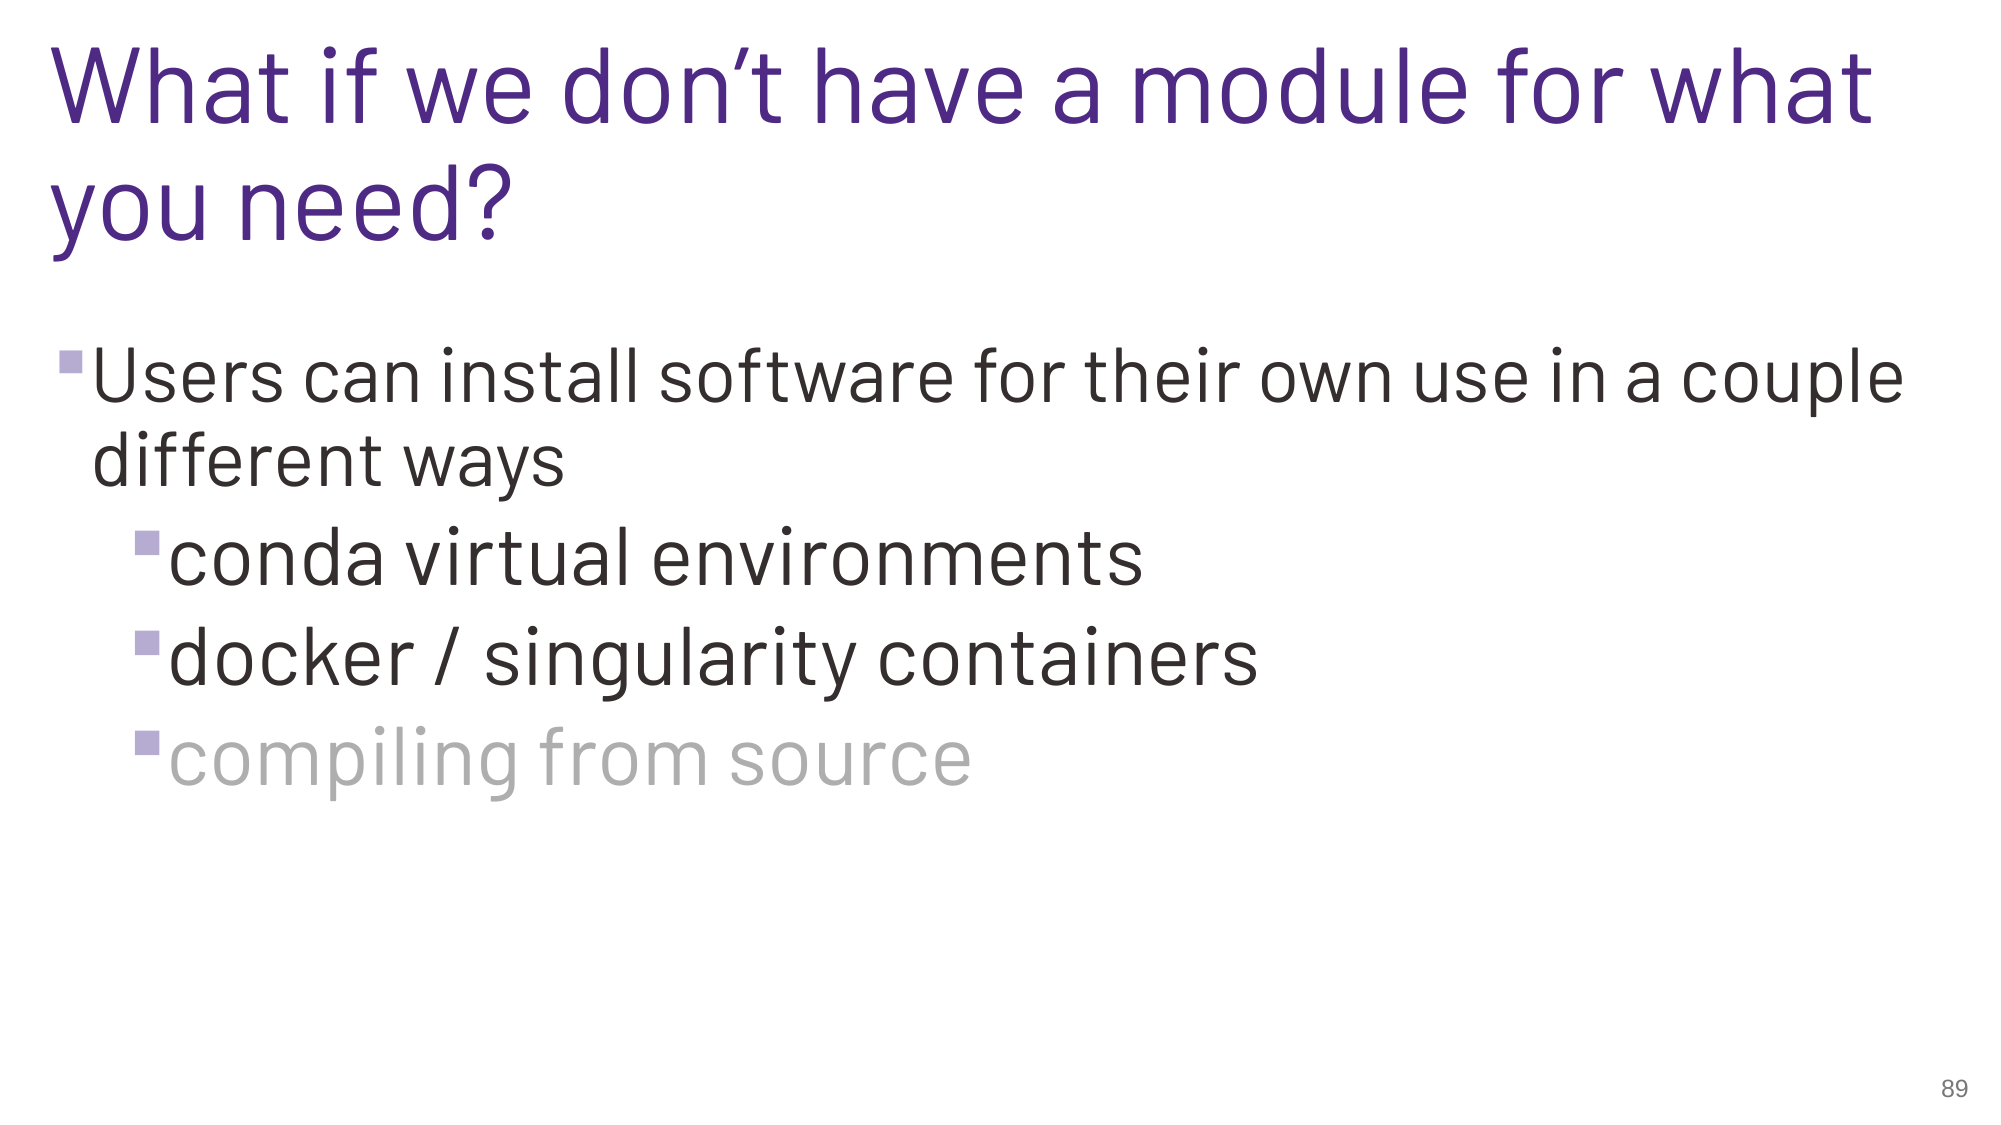

# What if we don’t have a module for what you need?
Users can install software for their own use in a couple different ways
conda virtual environments
docker / singularity containers
compiling from source

89